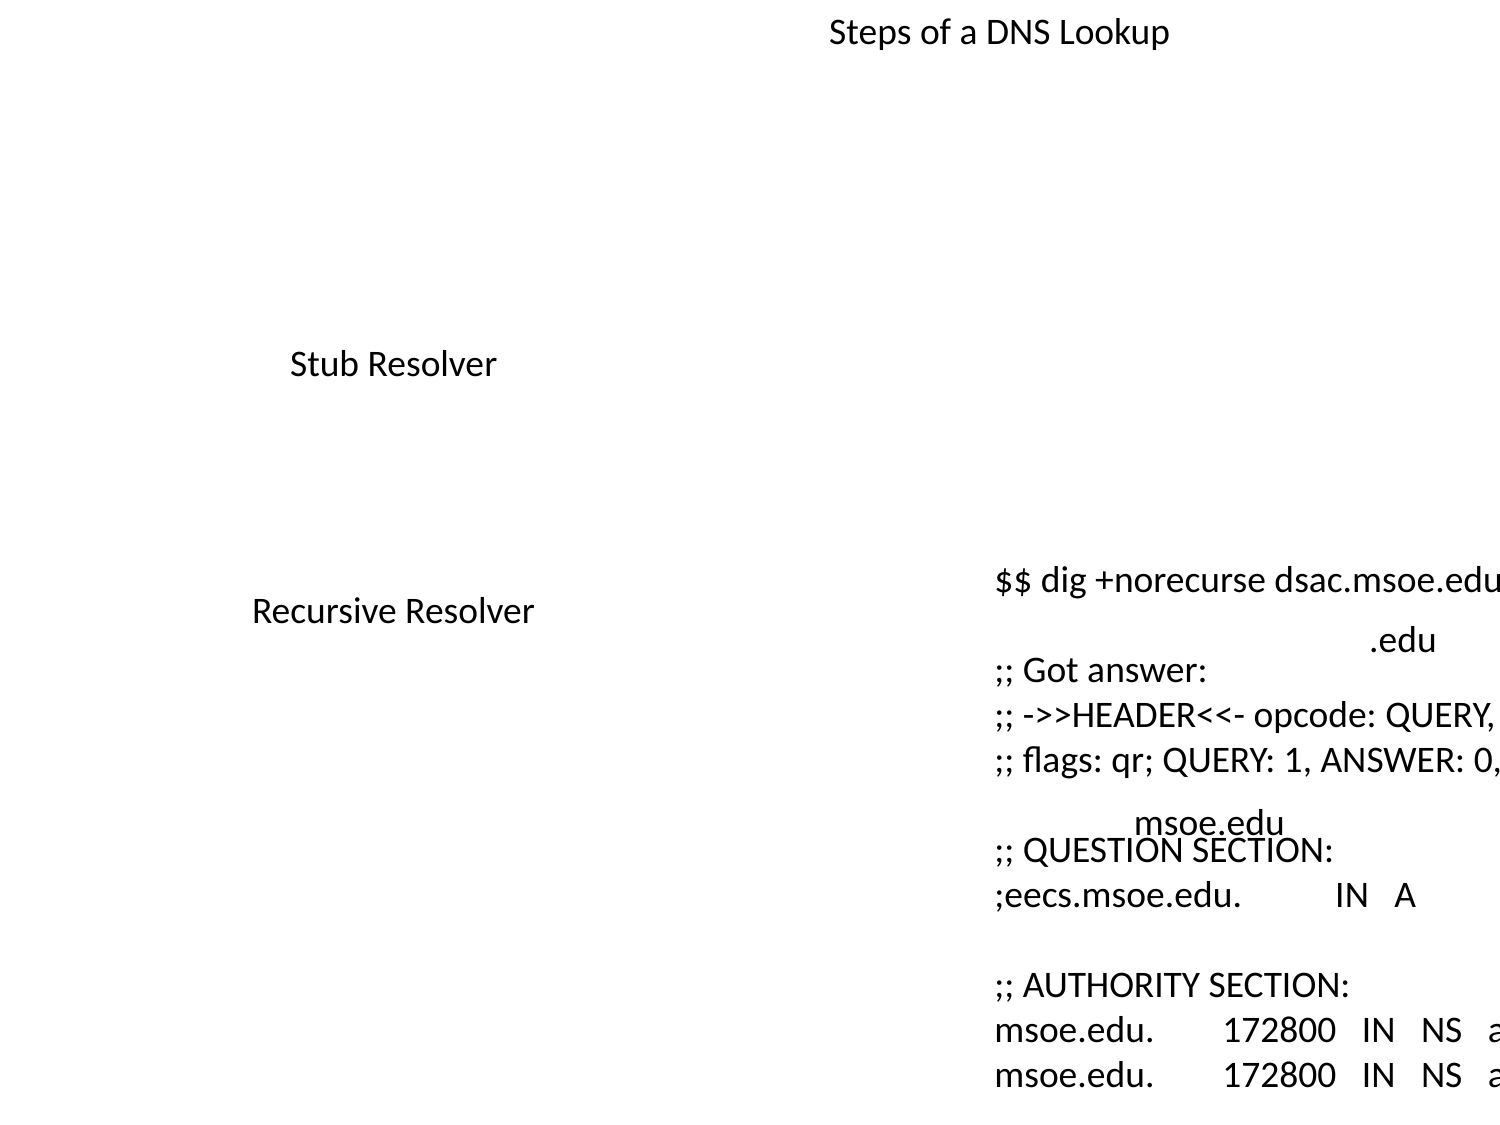

Steps of a DNS Lookup
Stub Resolver
.(root)
$$ dig +norecurse dsac.msoe.edu @192.5.6.30

;; Got answer:
;; ->>HEADER<<- opcode: QUERY, status: NOERROR, id: 36257
;; flags: qr; QUERY: 1, ANSWER: 0, AUTHORITY: 3, ADDITIONAL: 5

;; QUESTION SECTION:
;eecs.msoe.edu.           IN   A

;; AUTHORITY SECTION:
msoe.edu.        172800   IN   NS   adns1.msoe.edu.
msoe.edu.        172800   IN   NS   adns2.msoe.edu.
...

;; ADDITIONAL SECTION:
adns1.msoe.edu.  172800   IN   A    128.32.136.3
adns2.msoe.edu.  172800   IN   A    128.32.136.14
...
Recursive Resolver
.edu
.org
msoe.edu
mit.edu
cs101.org